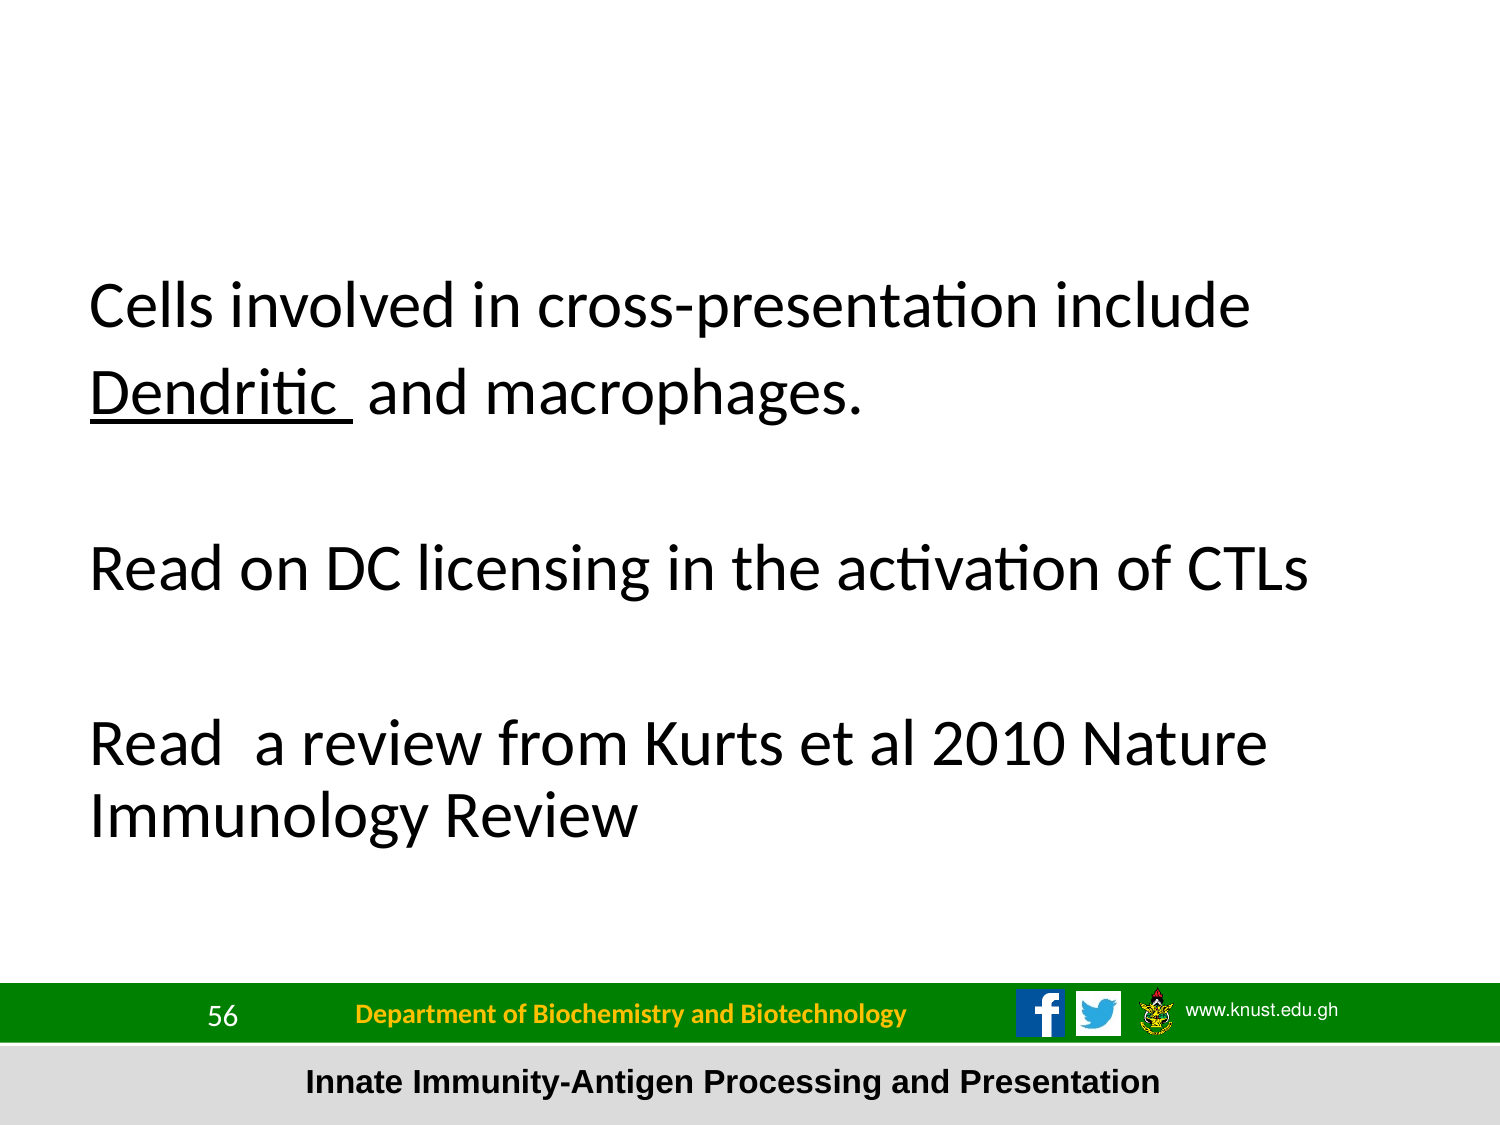

#

Cells involved in cross-presentation include
Dendritic  and macrophages.

Read on DC licensing in the activation of CTLs

Read  a review from Kurts et al 2010 Nature Immunology Review
Department of Biochemistry and Biotechnology
56
Innate Immunity-Antigen Processing and Presentation